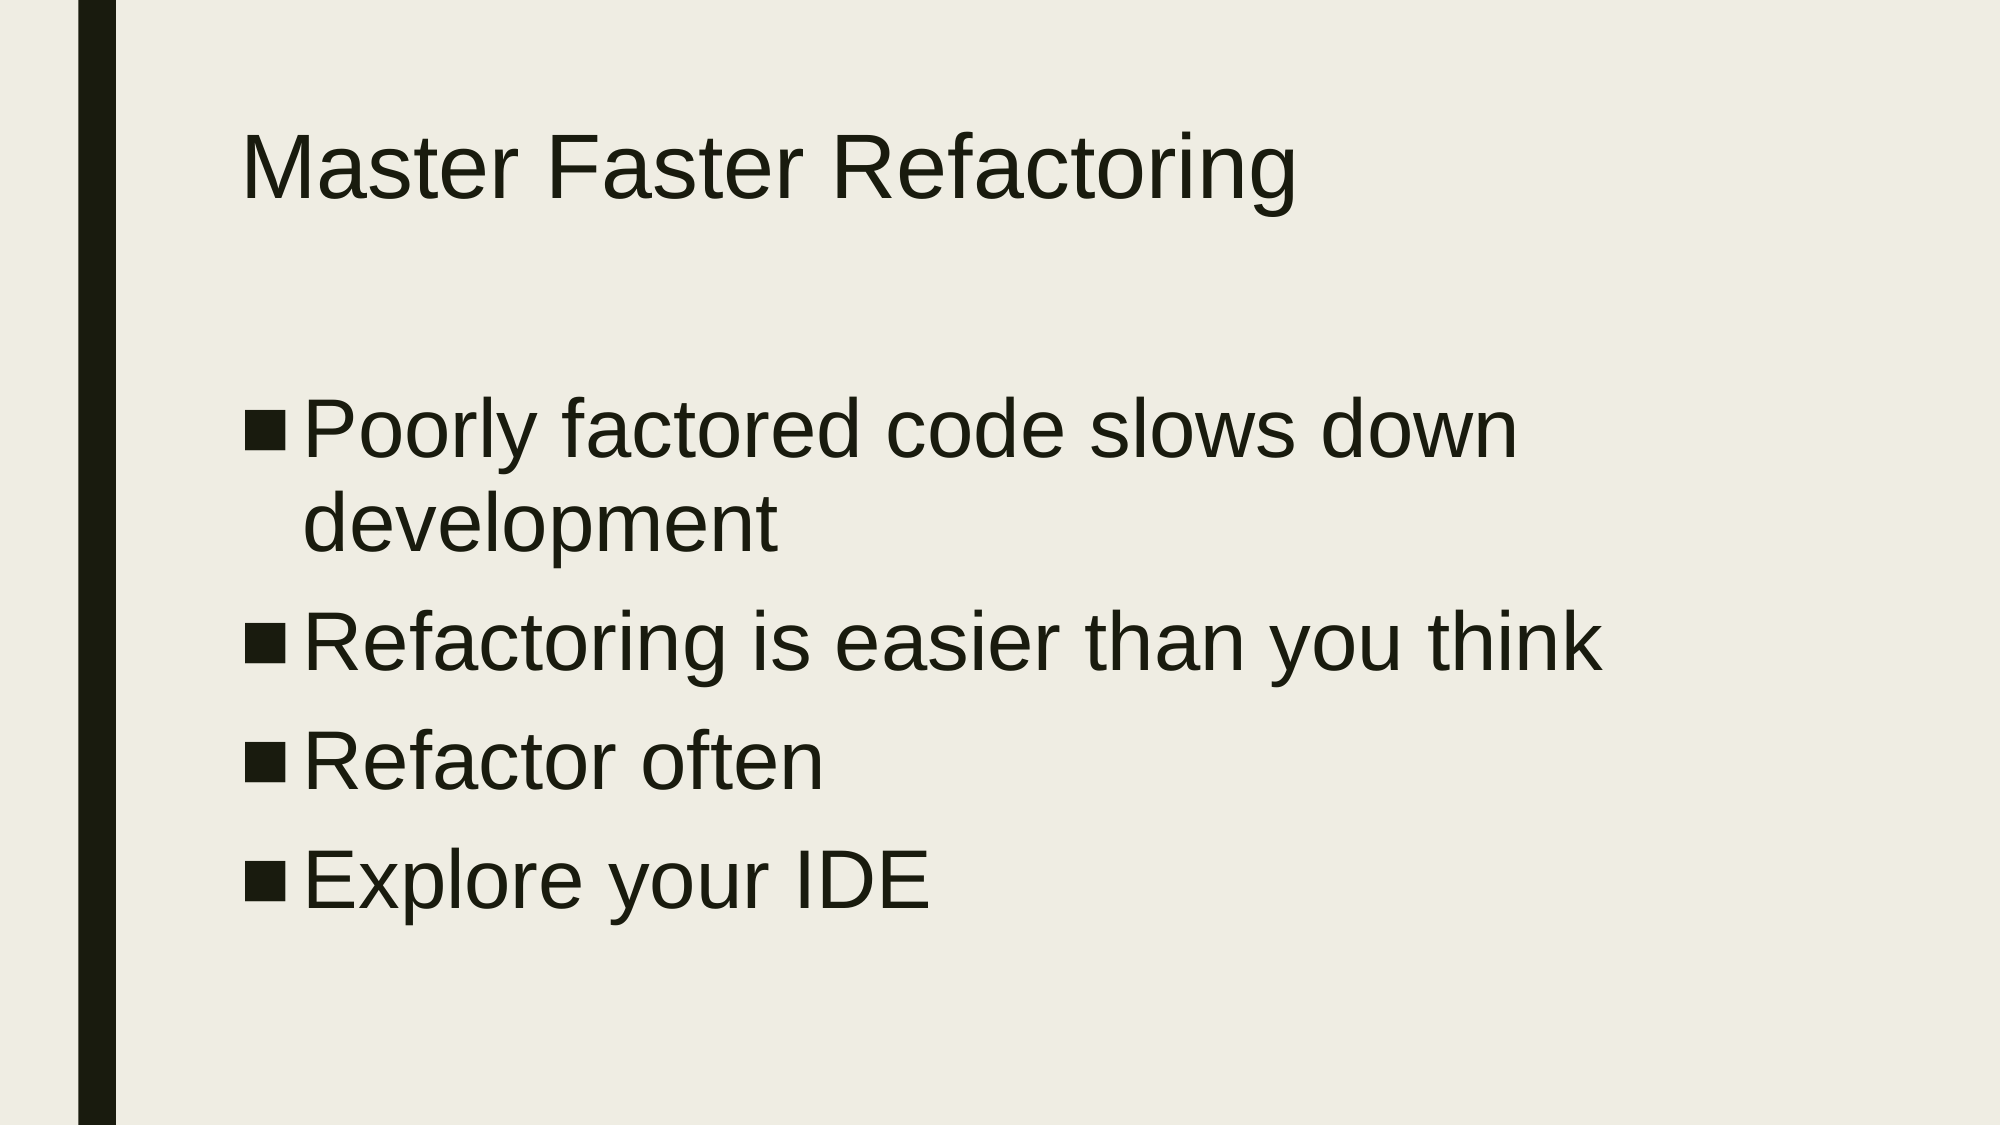

# Master Faster Refactoring
Poorly factored code slows down development
Refactoring is easier than you think
Refactor often
Explore your IDE